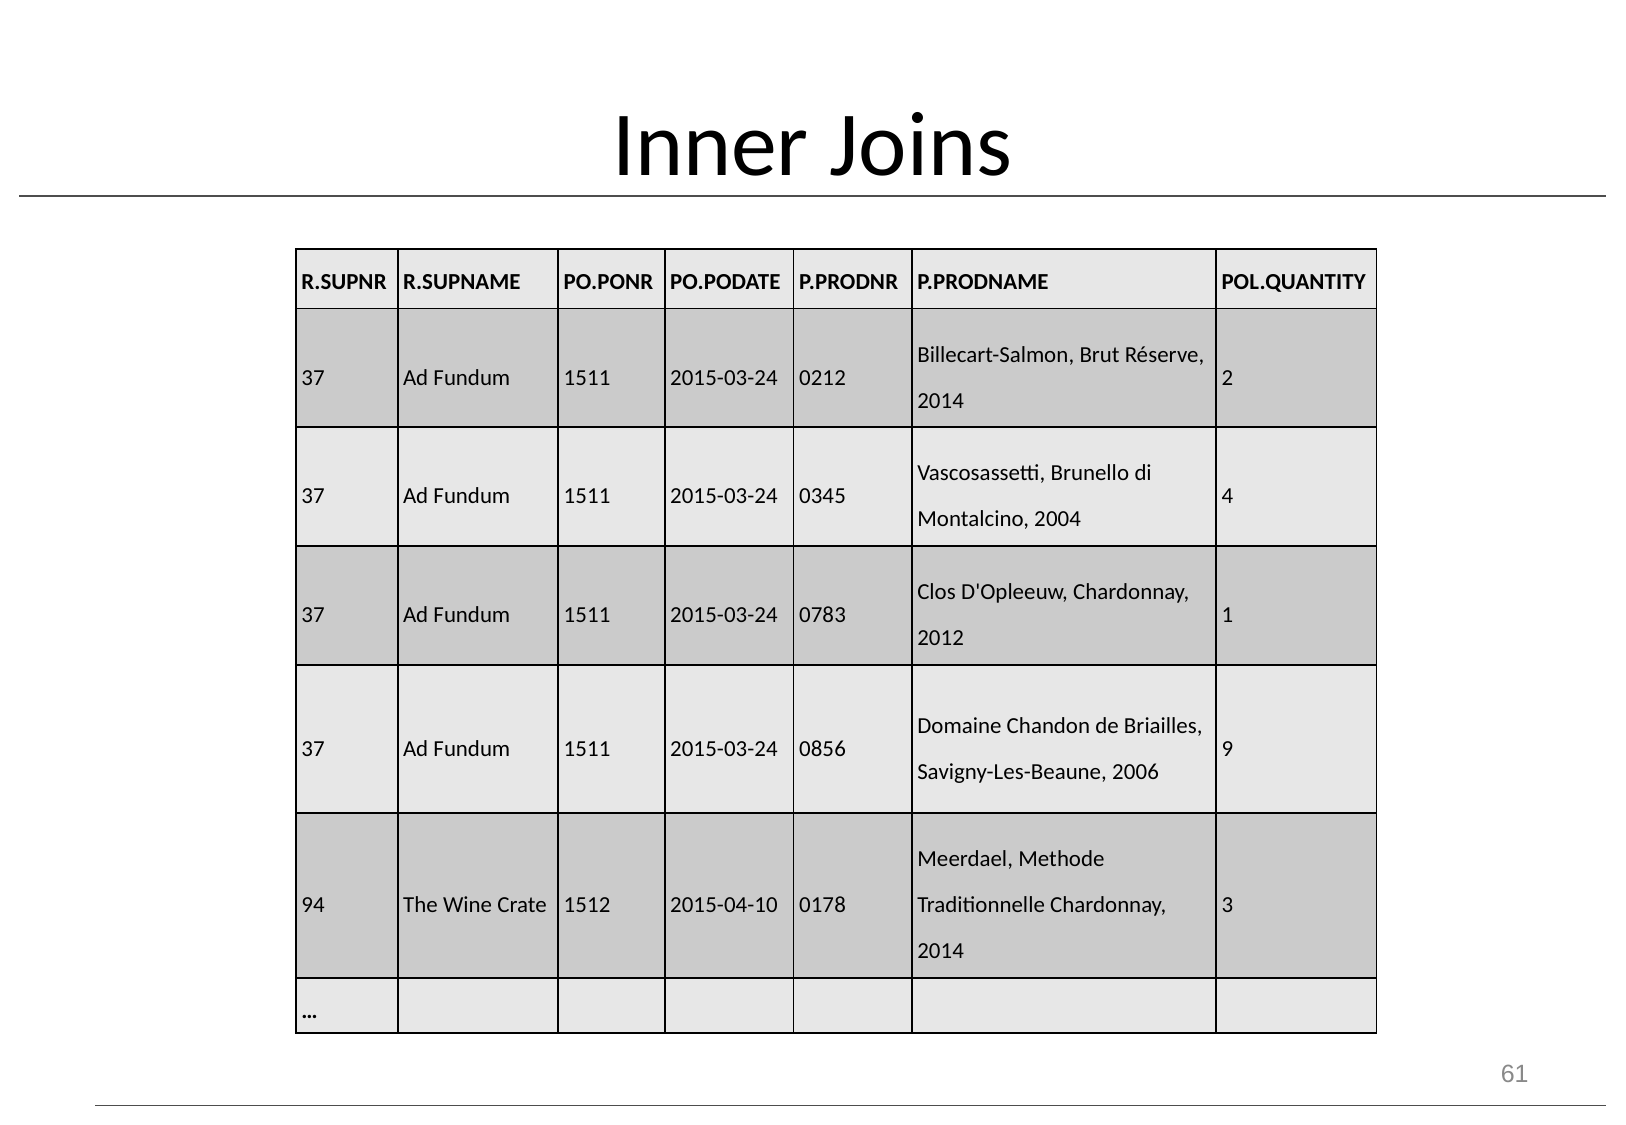

# Inner Joins
| R.SUPNR | R.SUPNAME | PO.PONR | PO.PODATE | P.PRODNR | P.PRODNAME | POL.QUANTITY |
| --- | --- | --- | --- | --- | --- | --- |
| 37 | Ad Fundum | 1511 | 2015-03-24 | 0212 | Billecart-Salmon, Brut Réserve, 2014 | 2 |
| 37 | Ad Fundum | 1511 | 2015-03-24 | 0345 | Vascosassetti, Brunello di Montalcino, 2004 | 4 |
| 37 | Ad Fundum | 1511 | 2015-03-24 | 0783 | Clos D'Opleeuw, Chardonnay, 2012 | 1 |
| 37 | Ad Fundum | 1511 | 2015-03-24 | 0856 | Domaine Chandon de Briailles, Savigny-Les-Beaune, 2006 | 9 |
| 94 | The Wine Crate | 1512 | 2015-04-10 | 0178 | Meerdael, Methode Traditionnelle Chardonnay, 2014 | 3 |
| … |  |  |  |  |  |  |
61